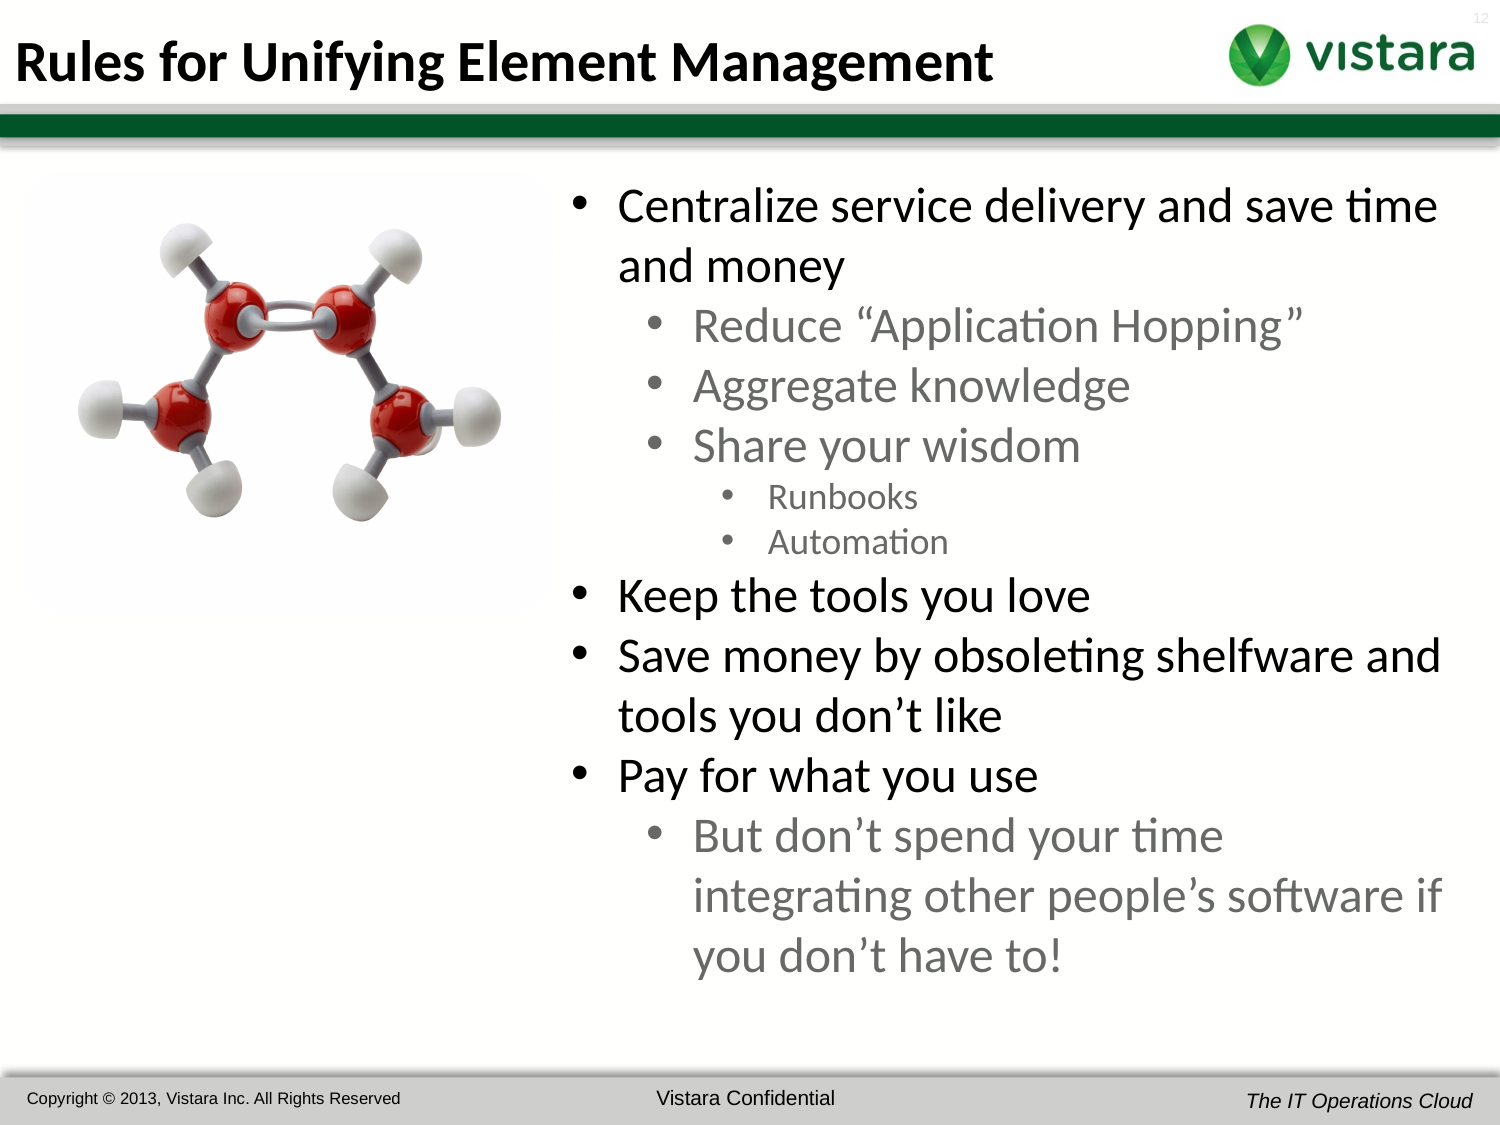

# Rules for Unifying Element Management
Centralize service delivery and save time and money
Reduce “Application Hopping”
Aggregate knowledge
Share your wisdom
Runbooks
Automation
Keep the tools you love
Save money by obsoleting shelfware and tools you don’t like
Pay for what you use
But don’t spend your time integrating other people’s software if you don’t have to!